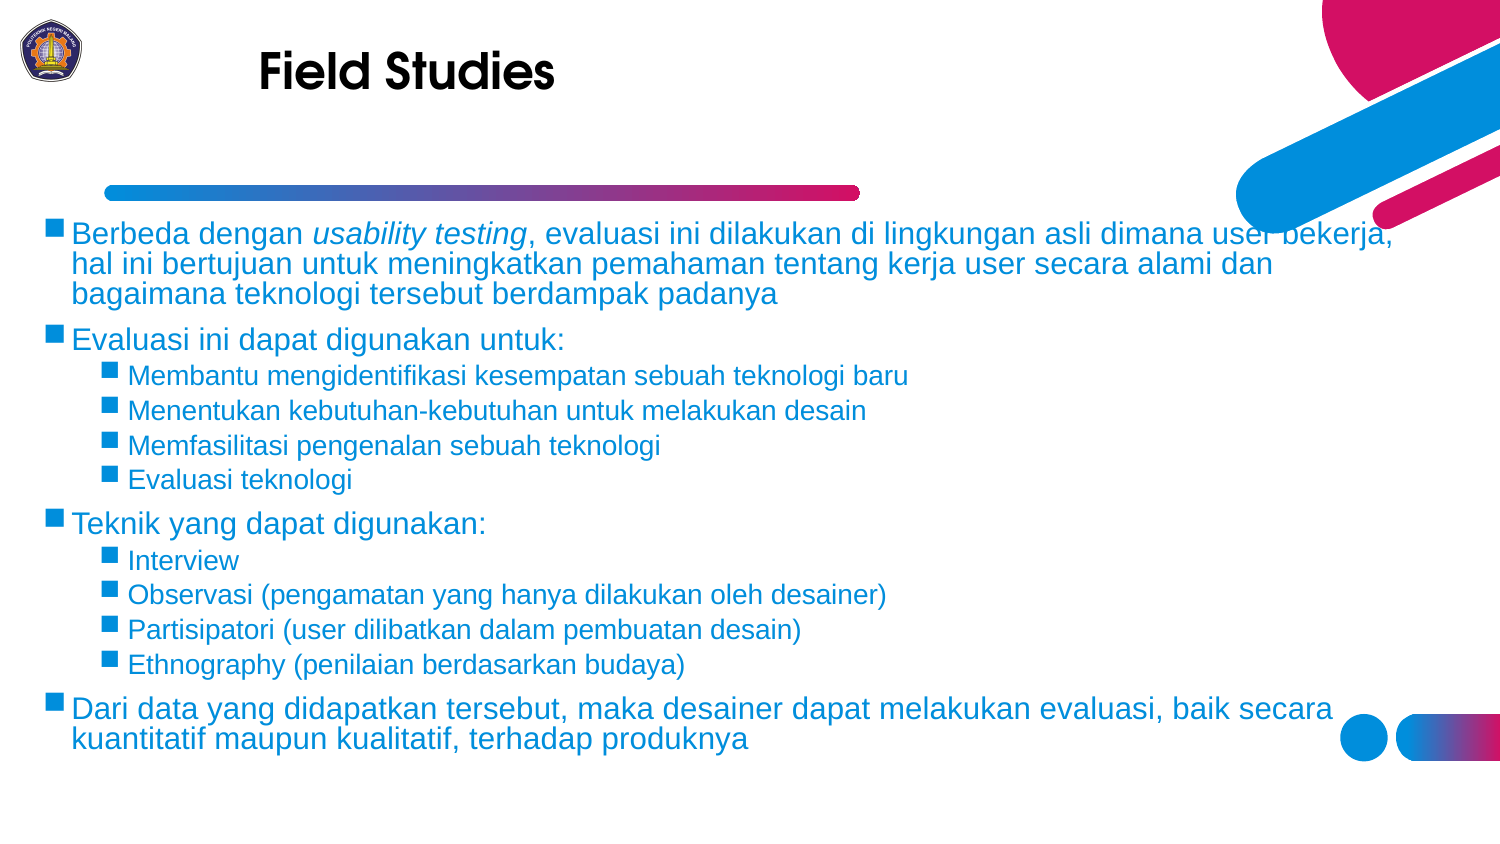

# Field Studies
Berbeda dengan usability testing, evaluasi ini dilakukan di lingkungan asli dimana user bekerja, hal ini bertujuan untuk meningkatkan pemahaman tentang kerja user secara alami dan bagaimana teknologi tersebut berdampak padanya
Evaluasi ini dapat digunakan untuk:
Membantu mengidentifikasi kesempatan sebuah teknologi baru
Menentukan kebutuhan-kebutuhan untuk melakukan desain
Memfasilitasi pengenalan sebuah teknologi
Evaluasi teknologi
Teknik yang dapat digunakan:
Interview
Observasi (pengamatan yang hanya dilakukan oleh desainer)
Partisipatori (user dilibatkan dalam pembuatan desain)
Ethnography (penilaian berdasarkan budaya)
Dari data yang didapatkan tersebut, maka desainer dapat melakukan evaluasi, baik secara kuantitatif maupun kualitatif, terhadap produknya